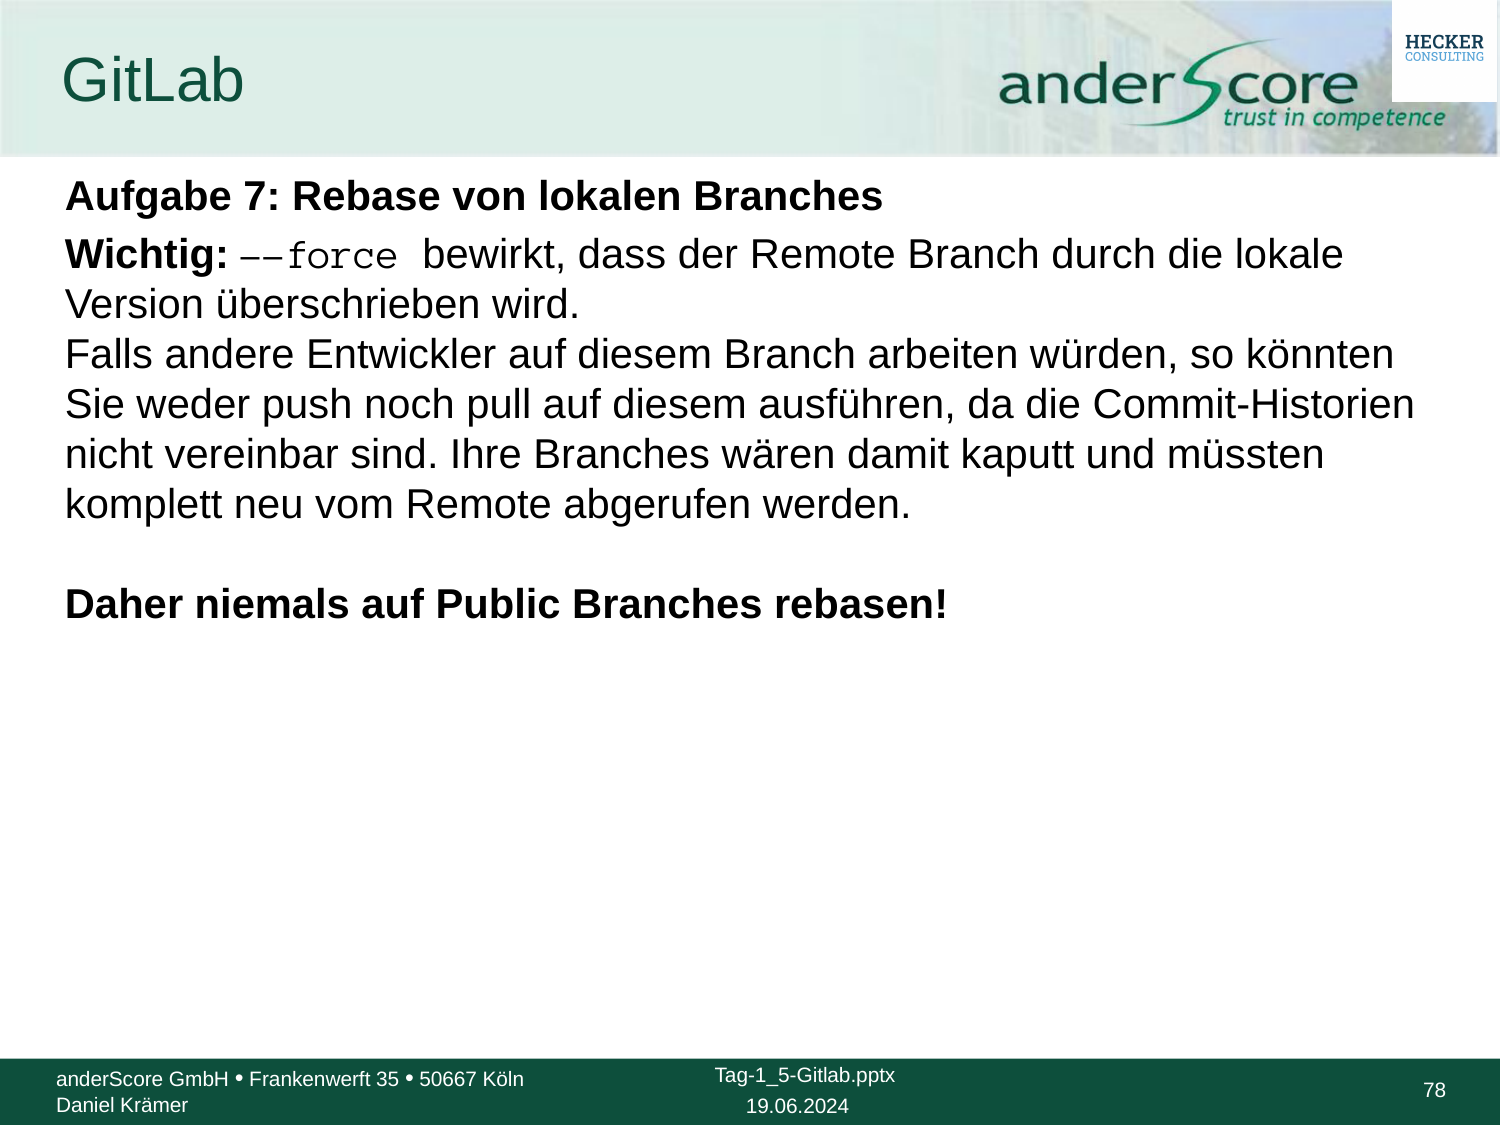

# GitLab
Aufgabe 7: Rebase von lokalen Branches
Wichtig: --force bewirkt, dass der Remote Branch durch die lokale Version überschrieben wird.
Falls andere Entwickler auf diesem Branch arbeiten würden, so könnten Sie weder push noch pull auf diesem ausführen, da die Commit-Historien nicht vereinbar sind. Ihre Branches wären damit kaputt und müssten komplett neu vom Remote abgerufen werden.
Daher niemals auf Public Branches rebasen!